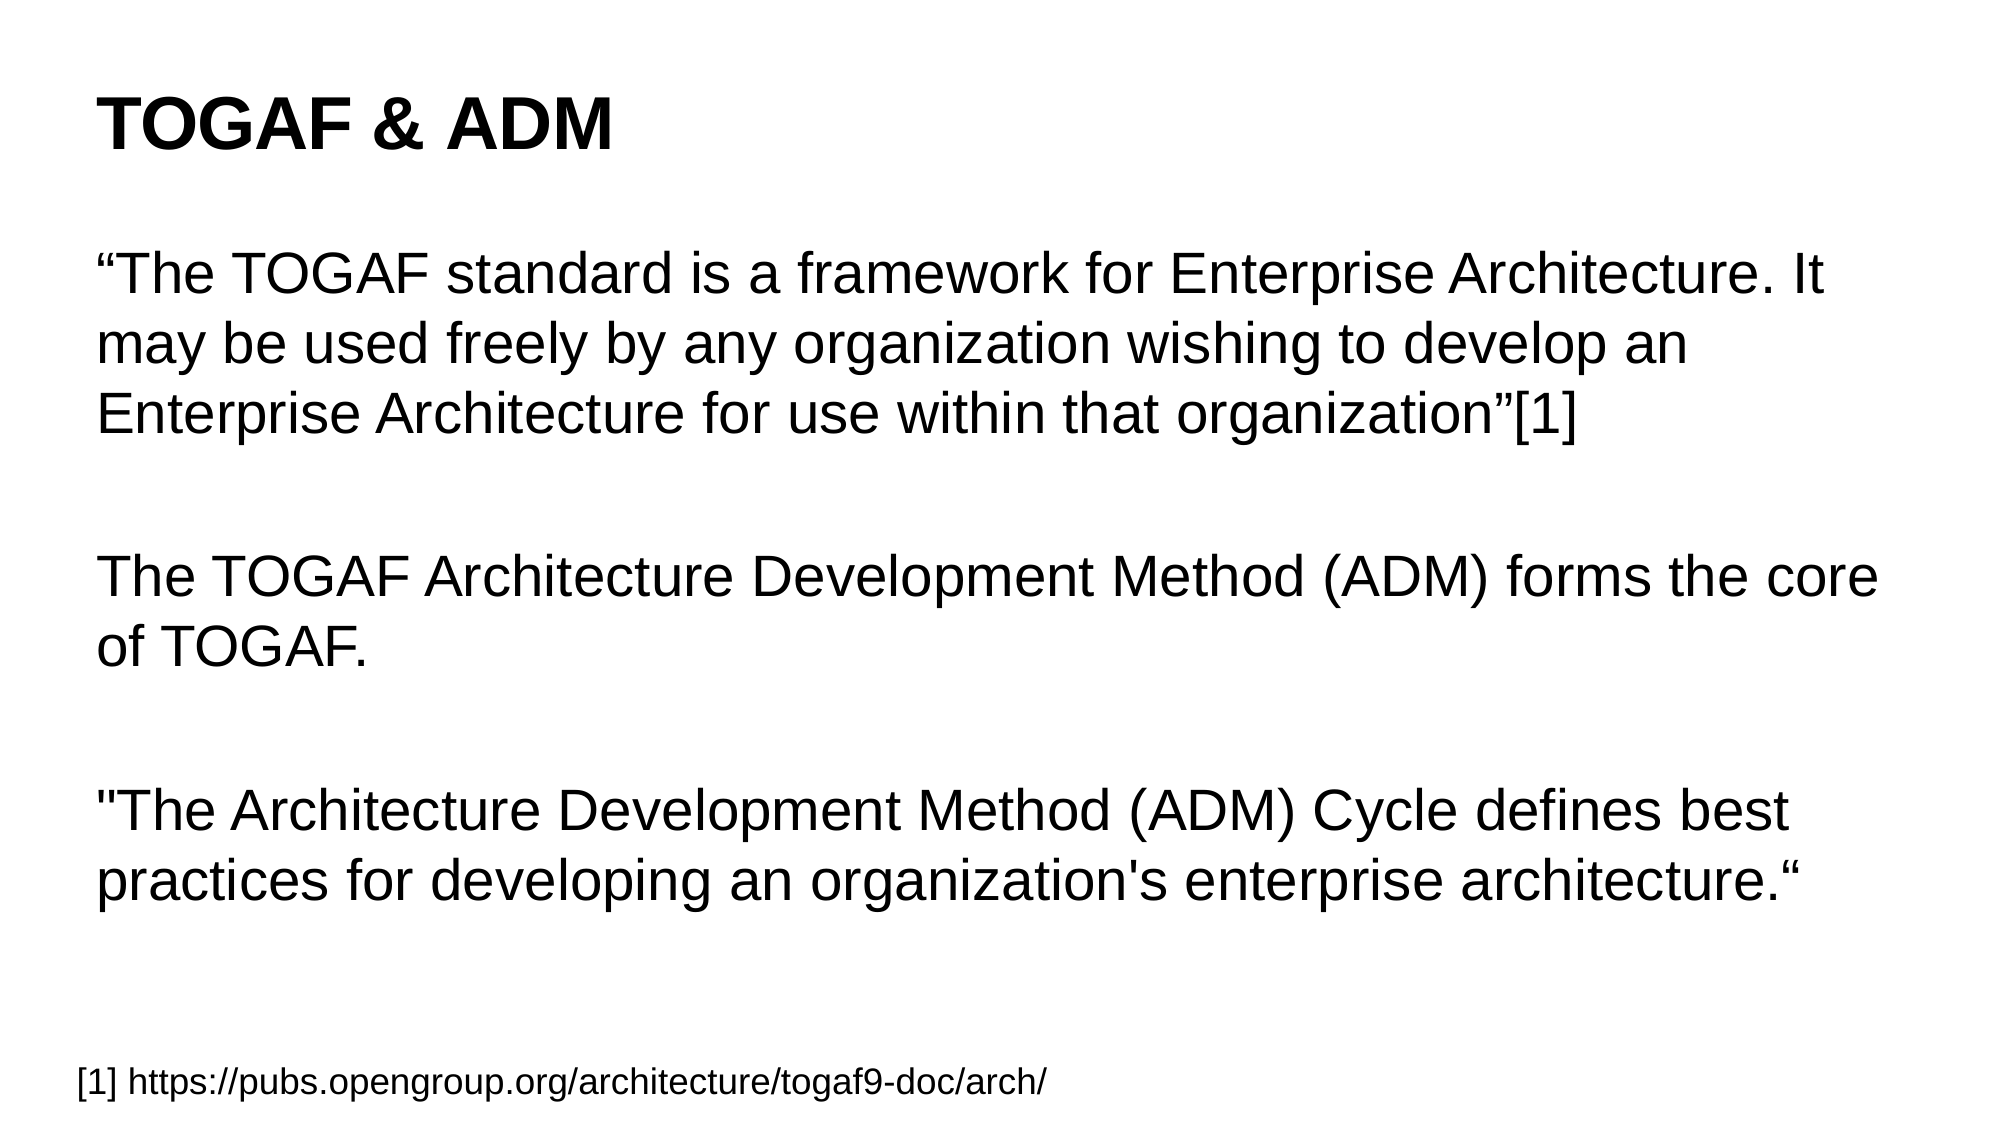

# TOGAF & ADM
“The TOGAF standard is a framework for Enterprise Architecture. It may be used freely by any organization wishing to develop an Enterprise Architecture for use within that organization”[1]

The TOGAF Architecture Development Method (ADM) forms the core of TOGAF.

"The Architecture Development Method (ADM) Cycle defines best practices for developing an organization's enterprise architecture.“
[1] https://pubs.opengroup.org/architecture/togaf9-doc/arch/